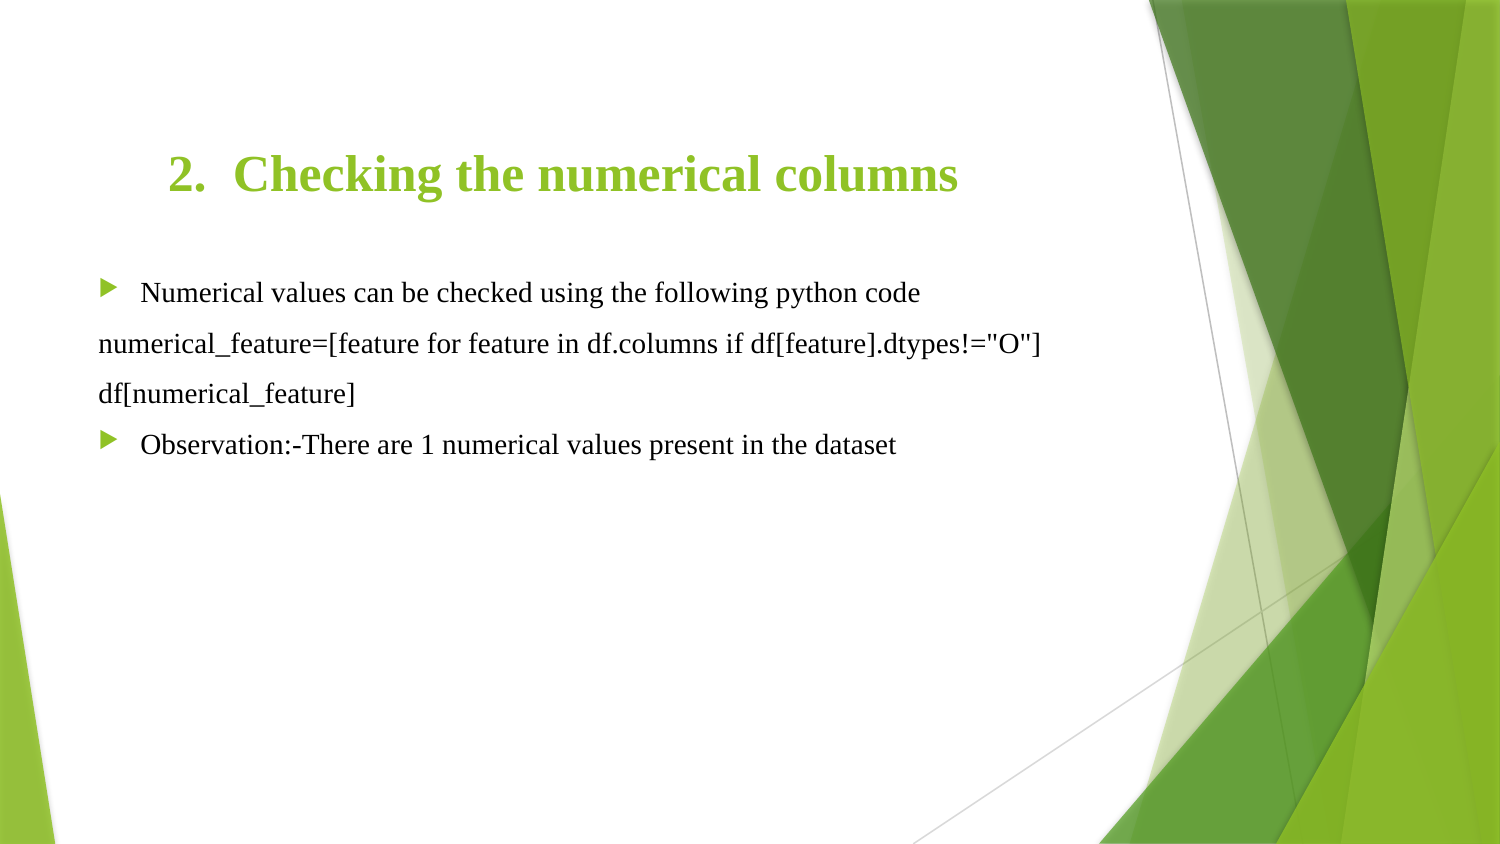

# 2.  Checking the numerical columns
Numerical values can be checked using the following python code
numerical_feature=[feature for feature in df.columns if df[feature].dtypes!="O"]
df[numerical_feature]
Observation:-There are 1 numerical values present in the dataset